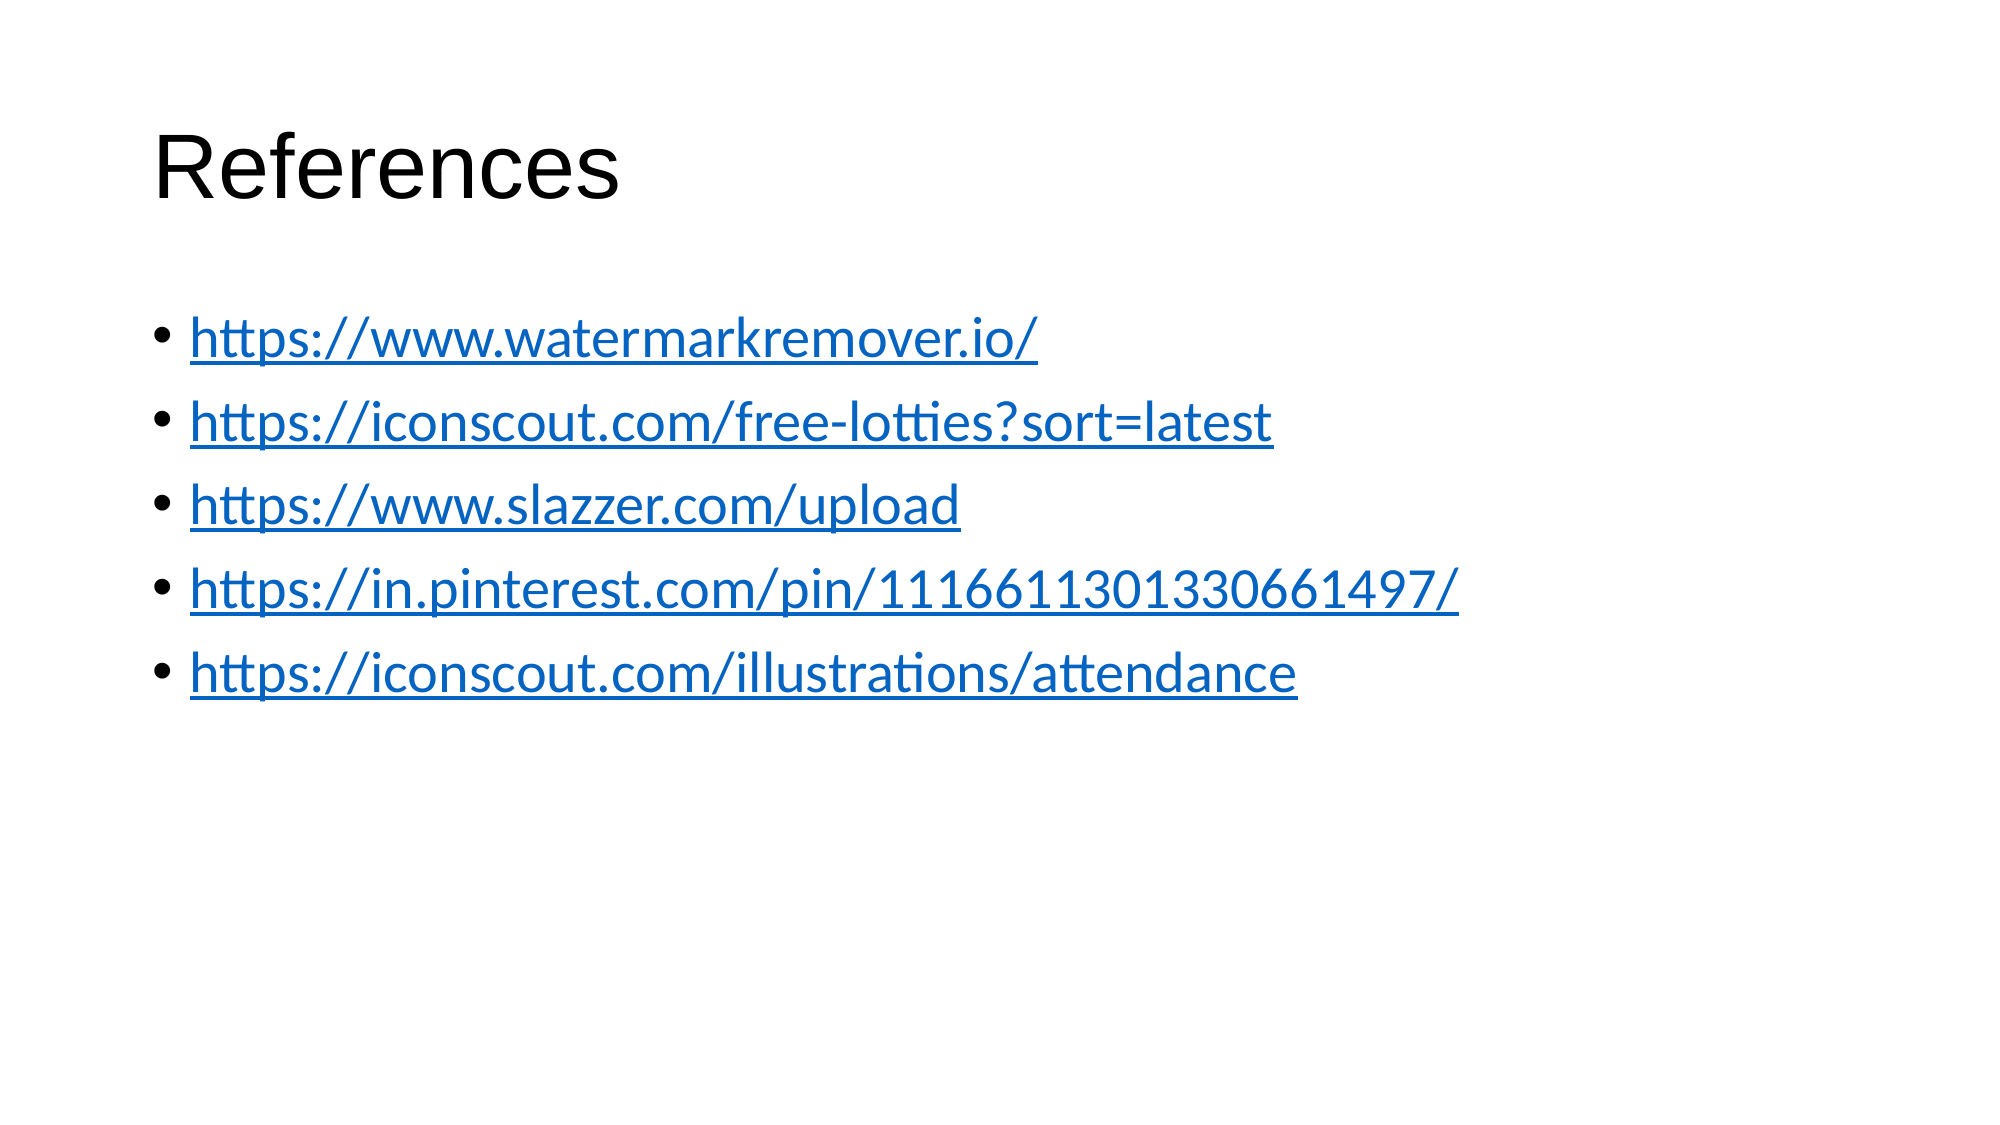

# References
https://www.watermarkremover.io/
https://iconscout.com/free-lotties?sort=latest
https://www.slazzer.com/upload
https://in.pinterest.com/pin/1116611301330661497/
https://iconscout.com/illustrations/attendance